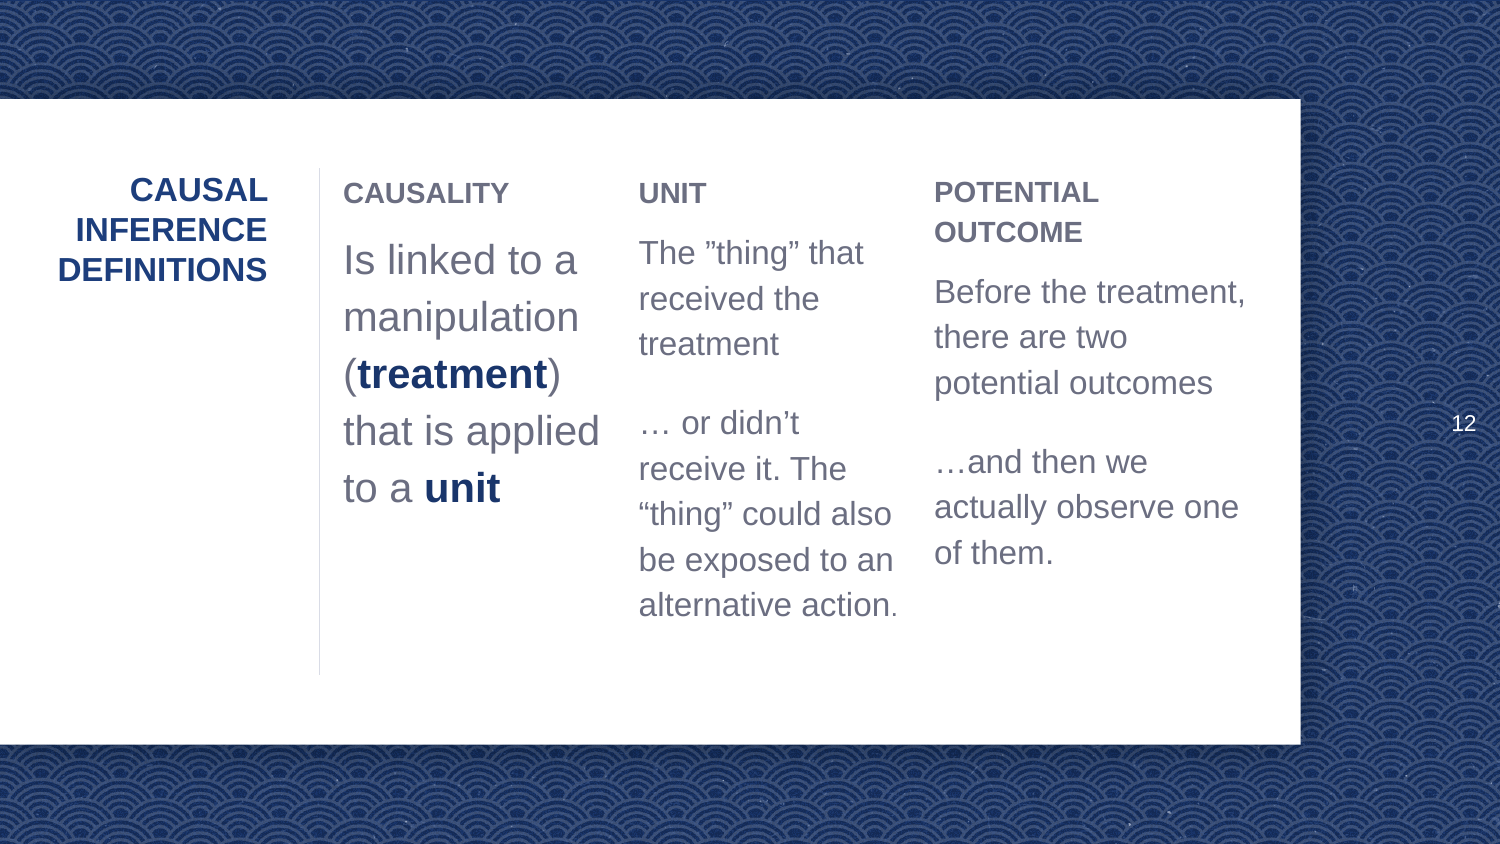

12
POTENTIAL OUTCOME
Before the treatment, there are two potential outcomes
…and then we actually observe one of them.
# CAUSAL INFERENCE DEFINITIONS
CAUSALITY
Is linked to a manipulation (treatment) that is applied to a unit
UNIT
The ”thing” that received the treatment
… or didn’t receive it. The “thing” could also be exposed to an alternative action.